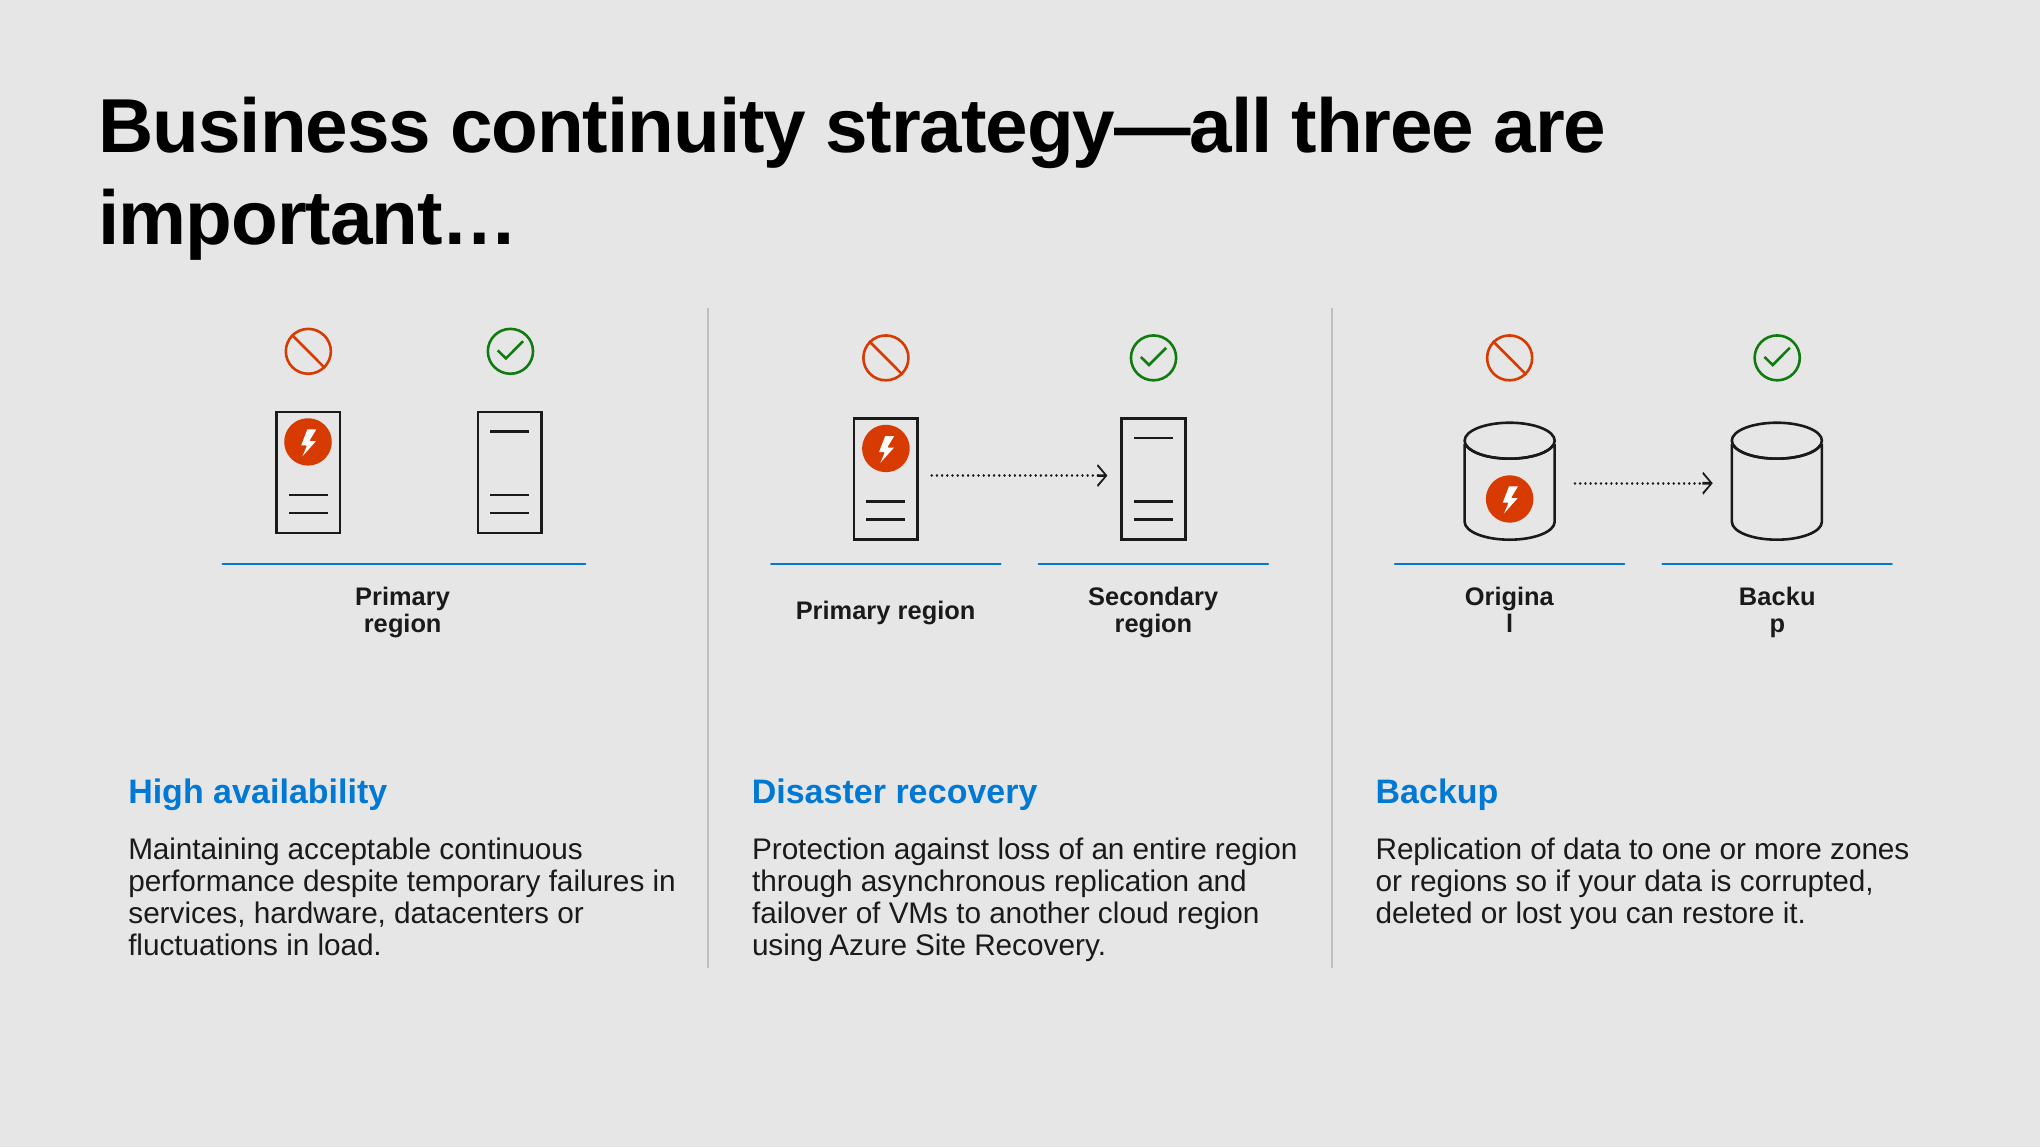

# Business continuity strategy—all three are important…

Primary region

Primary region
Secondary region

Original
Backup

High availability
Maintaining acceptable continuous performance despite temporary failures in services, hardware, datacenters or fluctuations in load.
Disaster recovery
Protection against loss of an entire region through asynchronous replication and failover of VMs to another cloud region using Azure Site Recovery.
Backup
Replication of data to one or more zones or regions so if your data is corrupted, deleted or lost you can restore it.